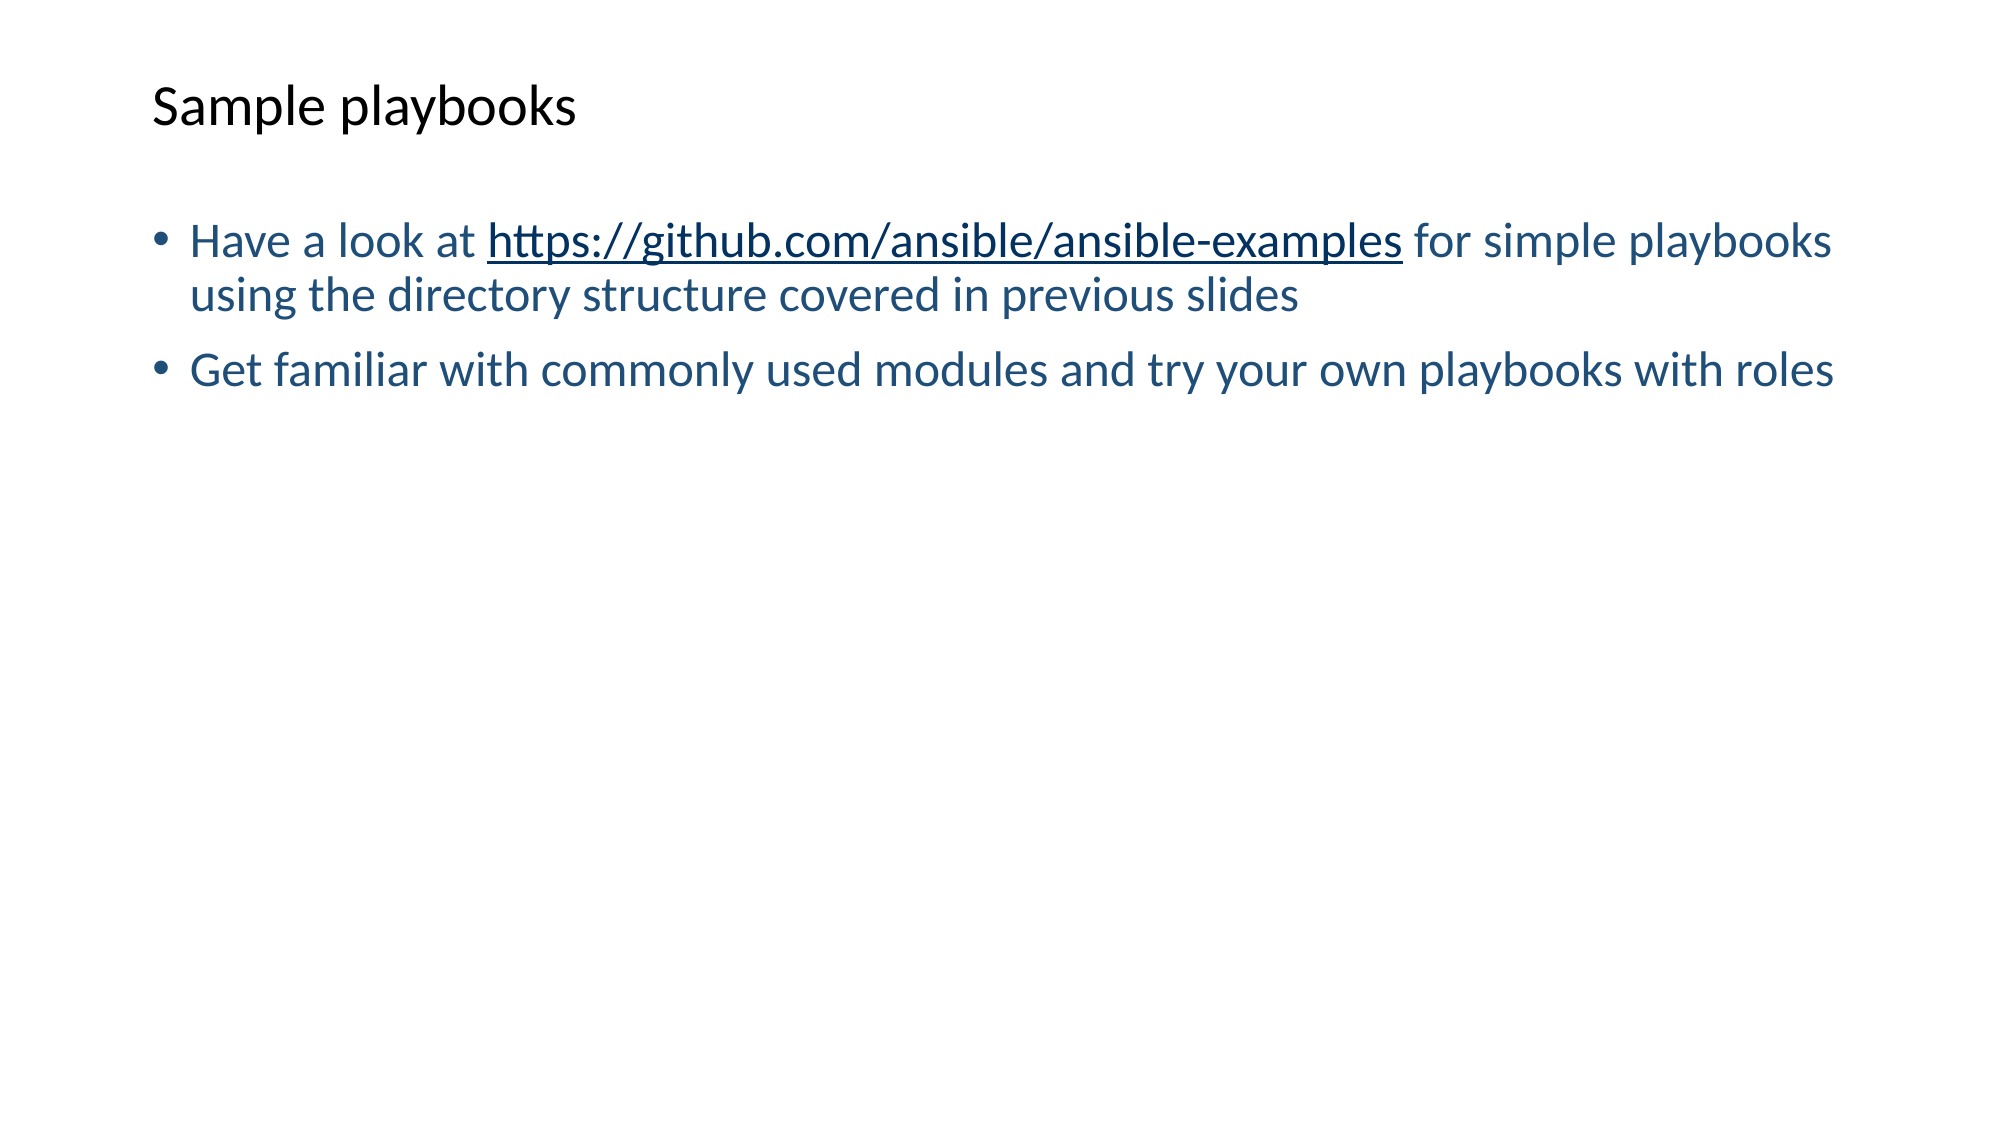

# Sample playbooks
Have a look at https://github.com/ansible/ansible-examples for simple playbooks using the directory structure covered in previous slides
Get familiar with commonly used modules and try your own playbooks with roles